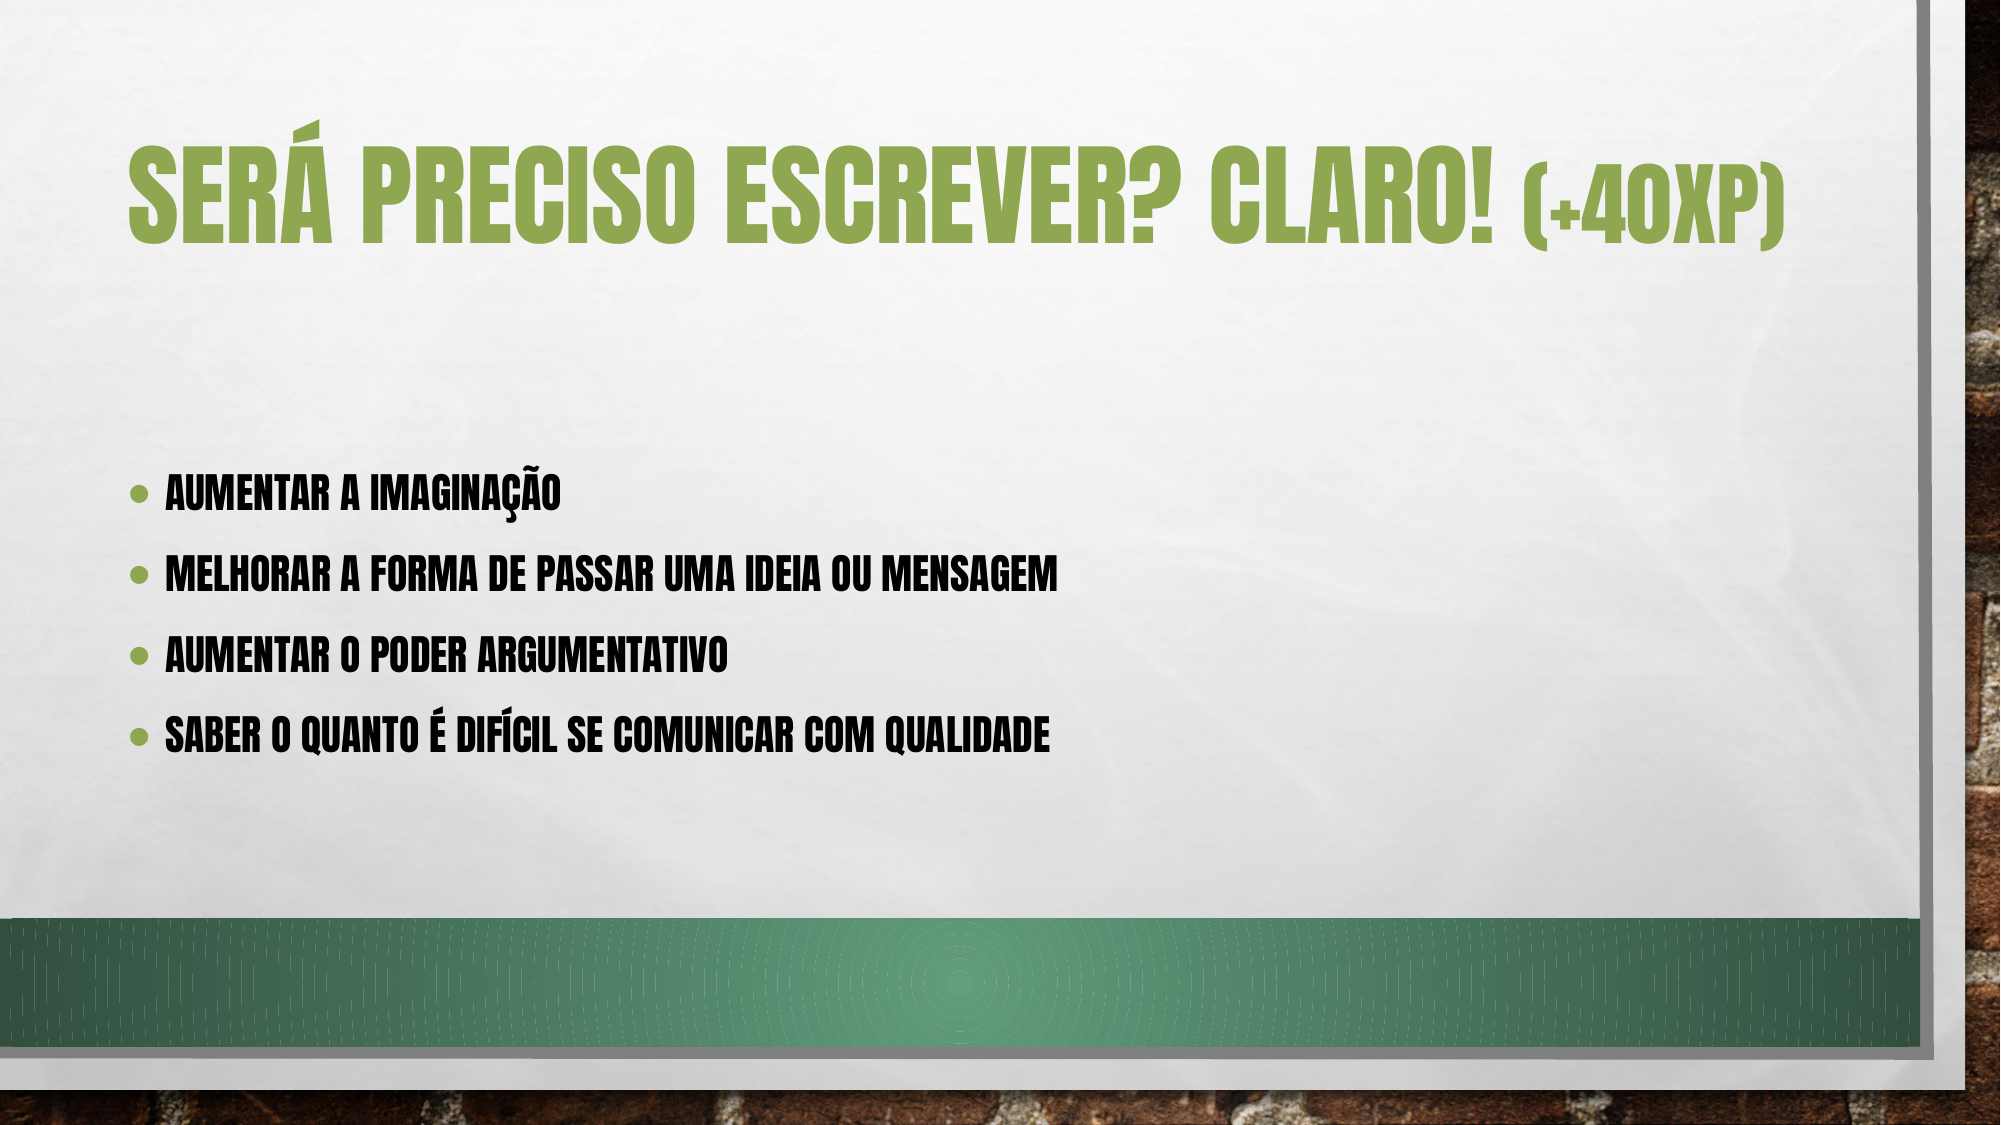

# Será preciso escrever? claro! (+40xp)
Aumentar a imaginação
Melhorar a forma de passar uma ideia ou mensagem
Aumentar o poder argumentativo
Saber o quanto é difícil se comunicar com qualidade